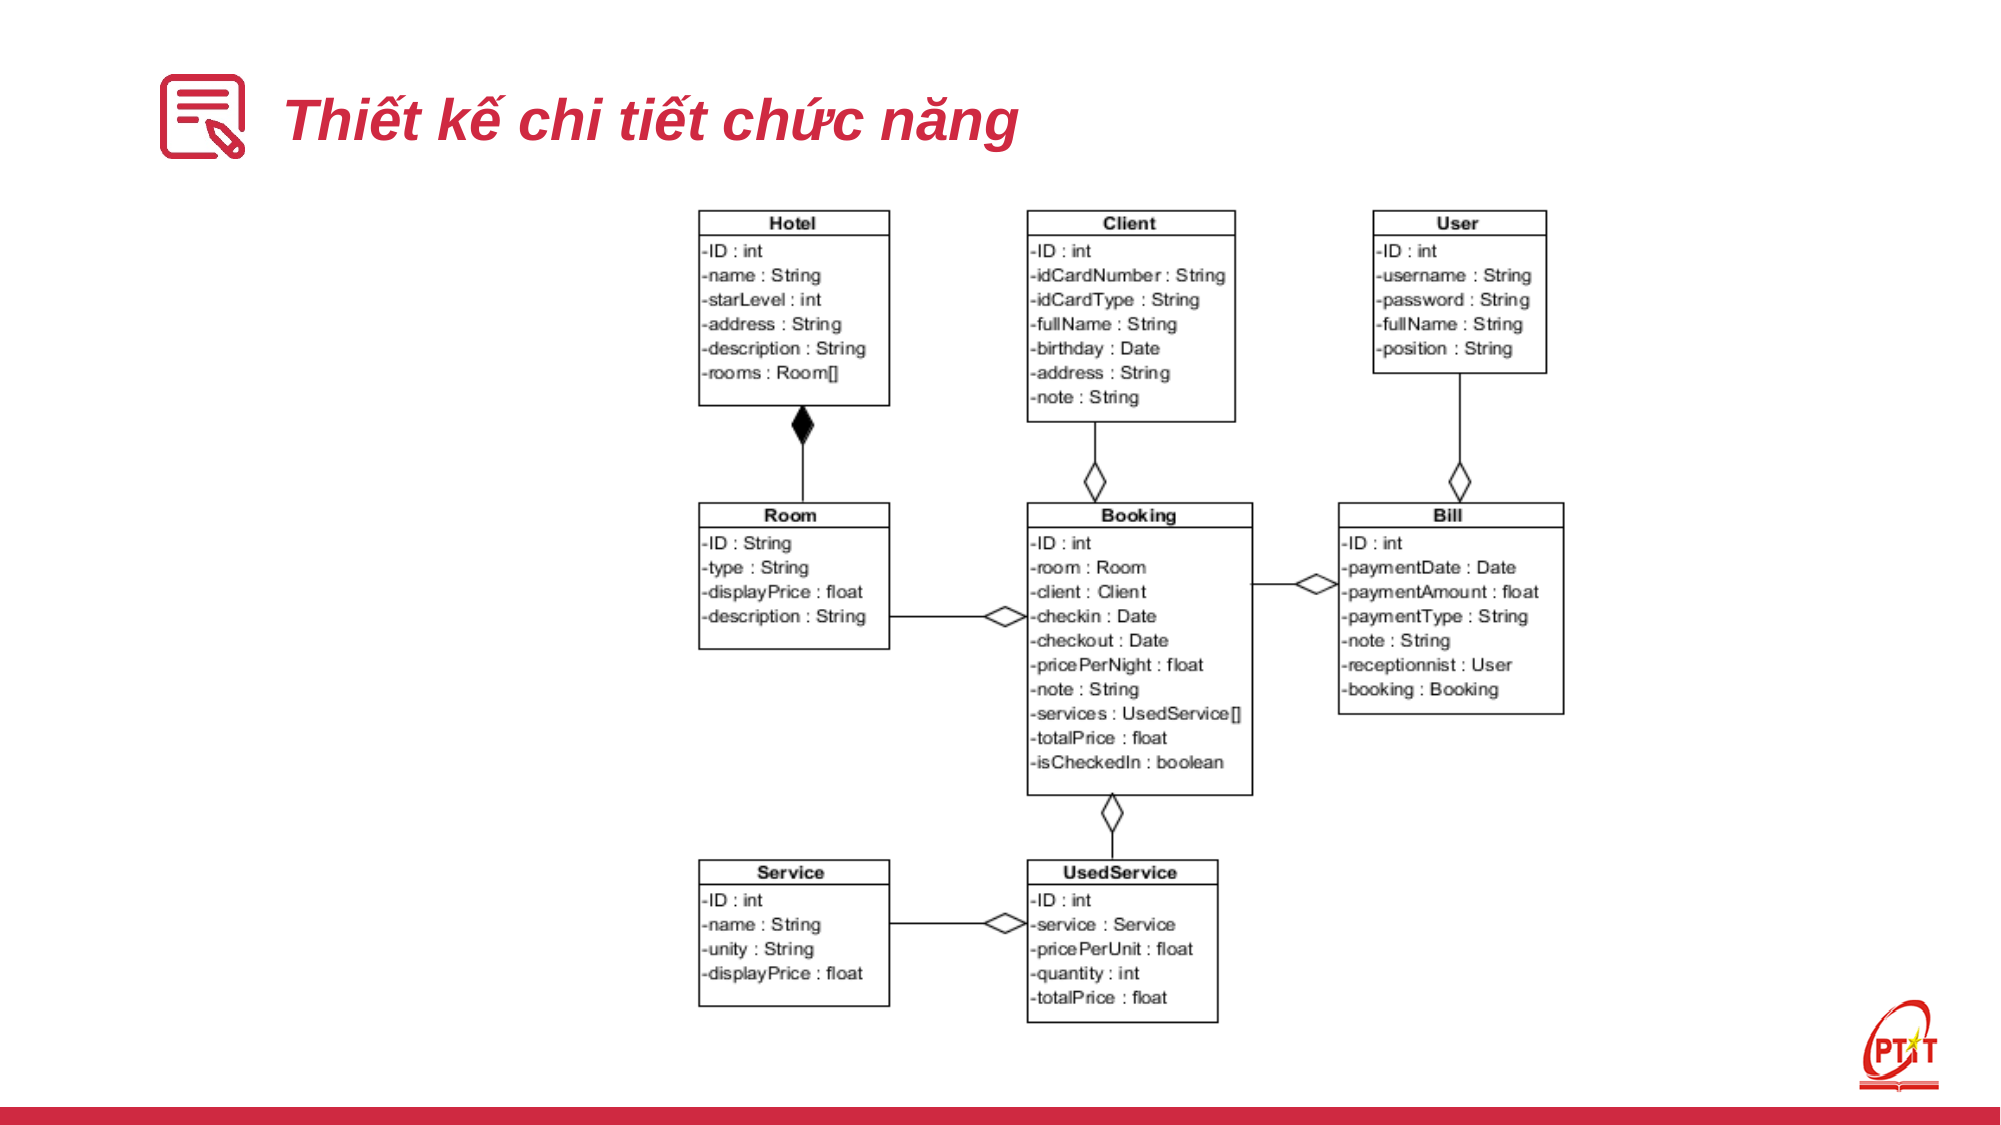

# Thiết kế chi tiết chức năng